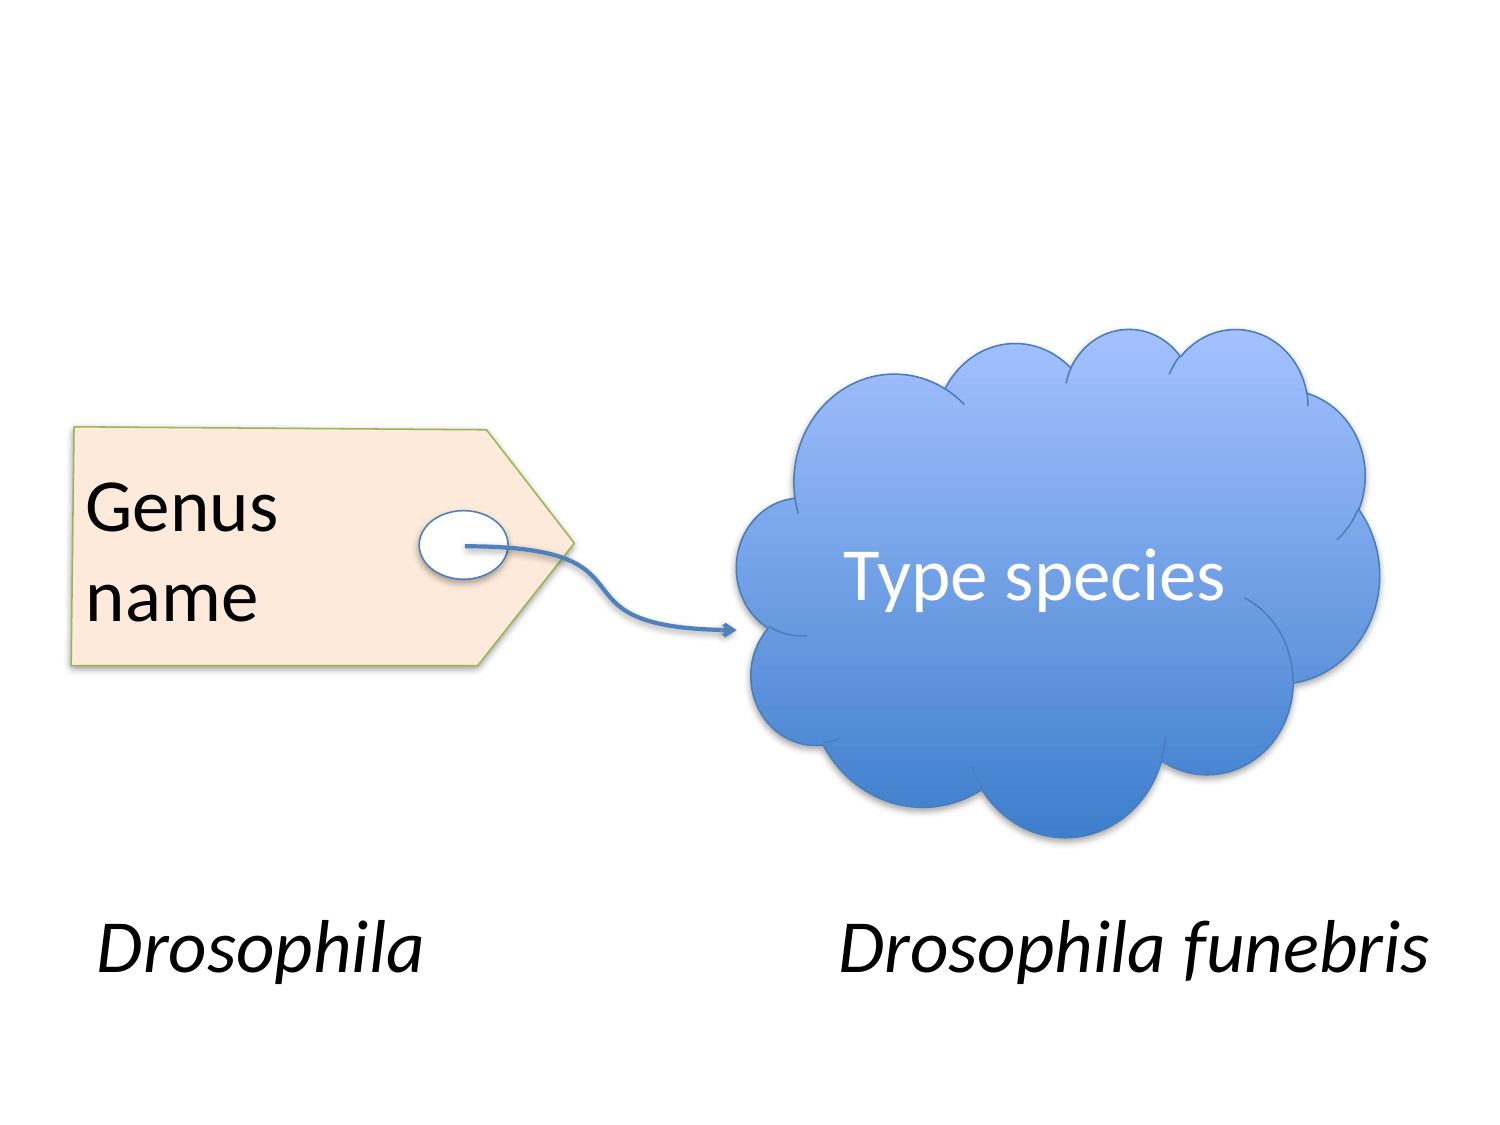

Type species
Genus
name

Drosophila
Drosophila funebris